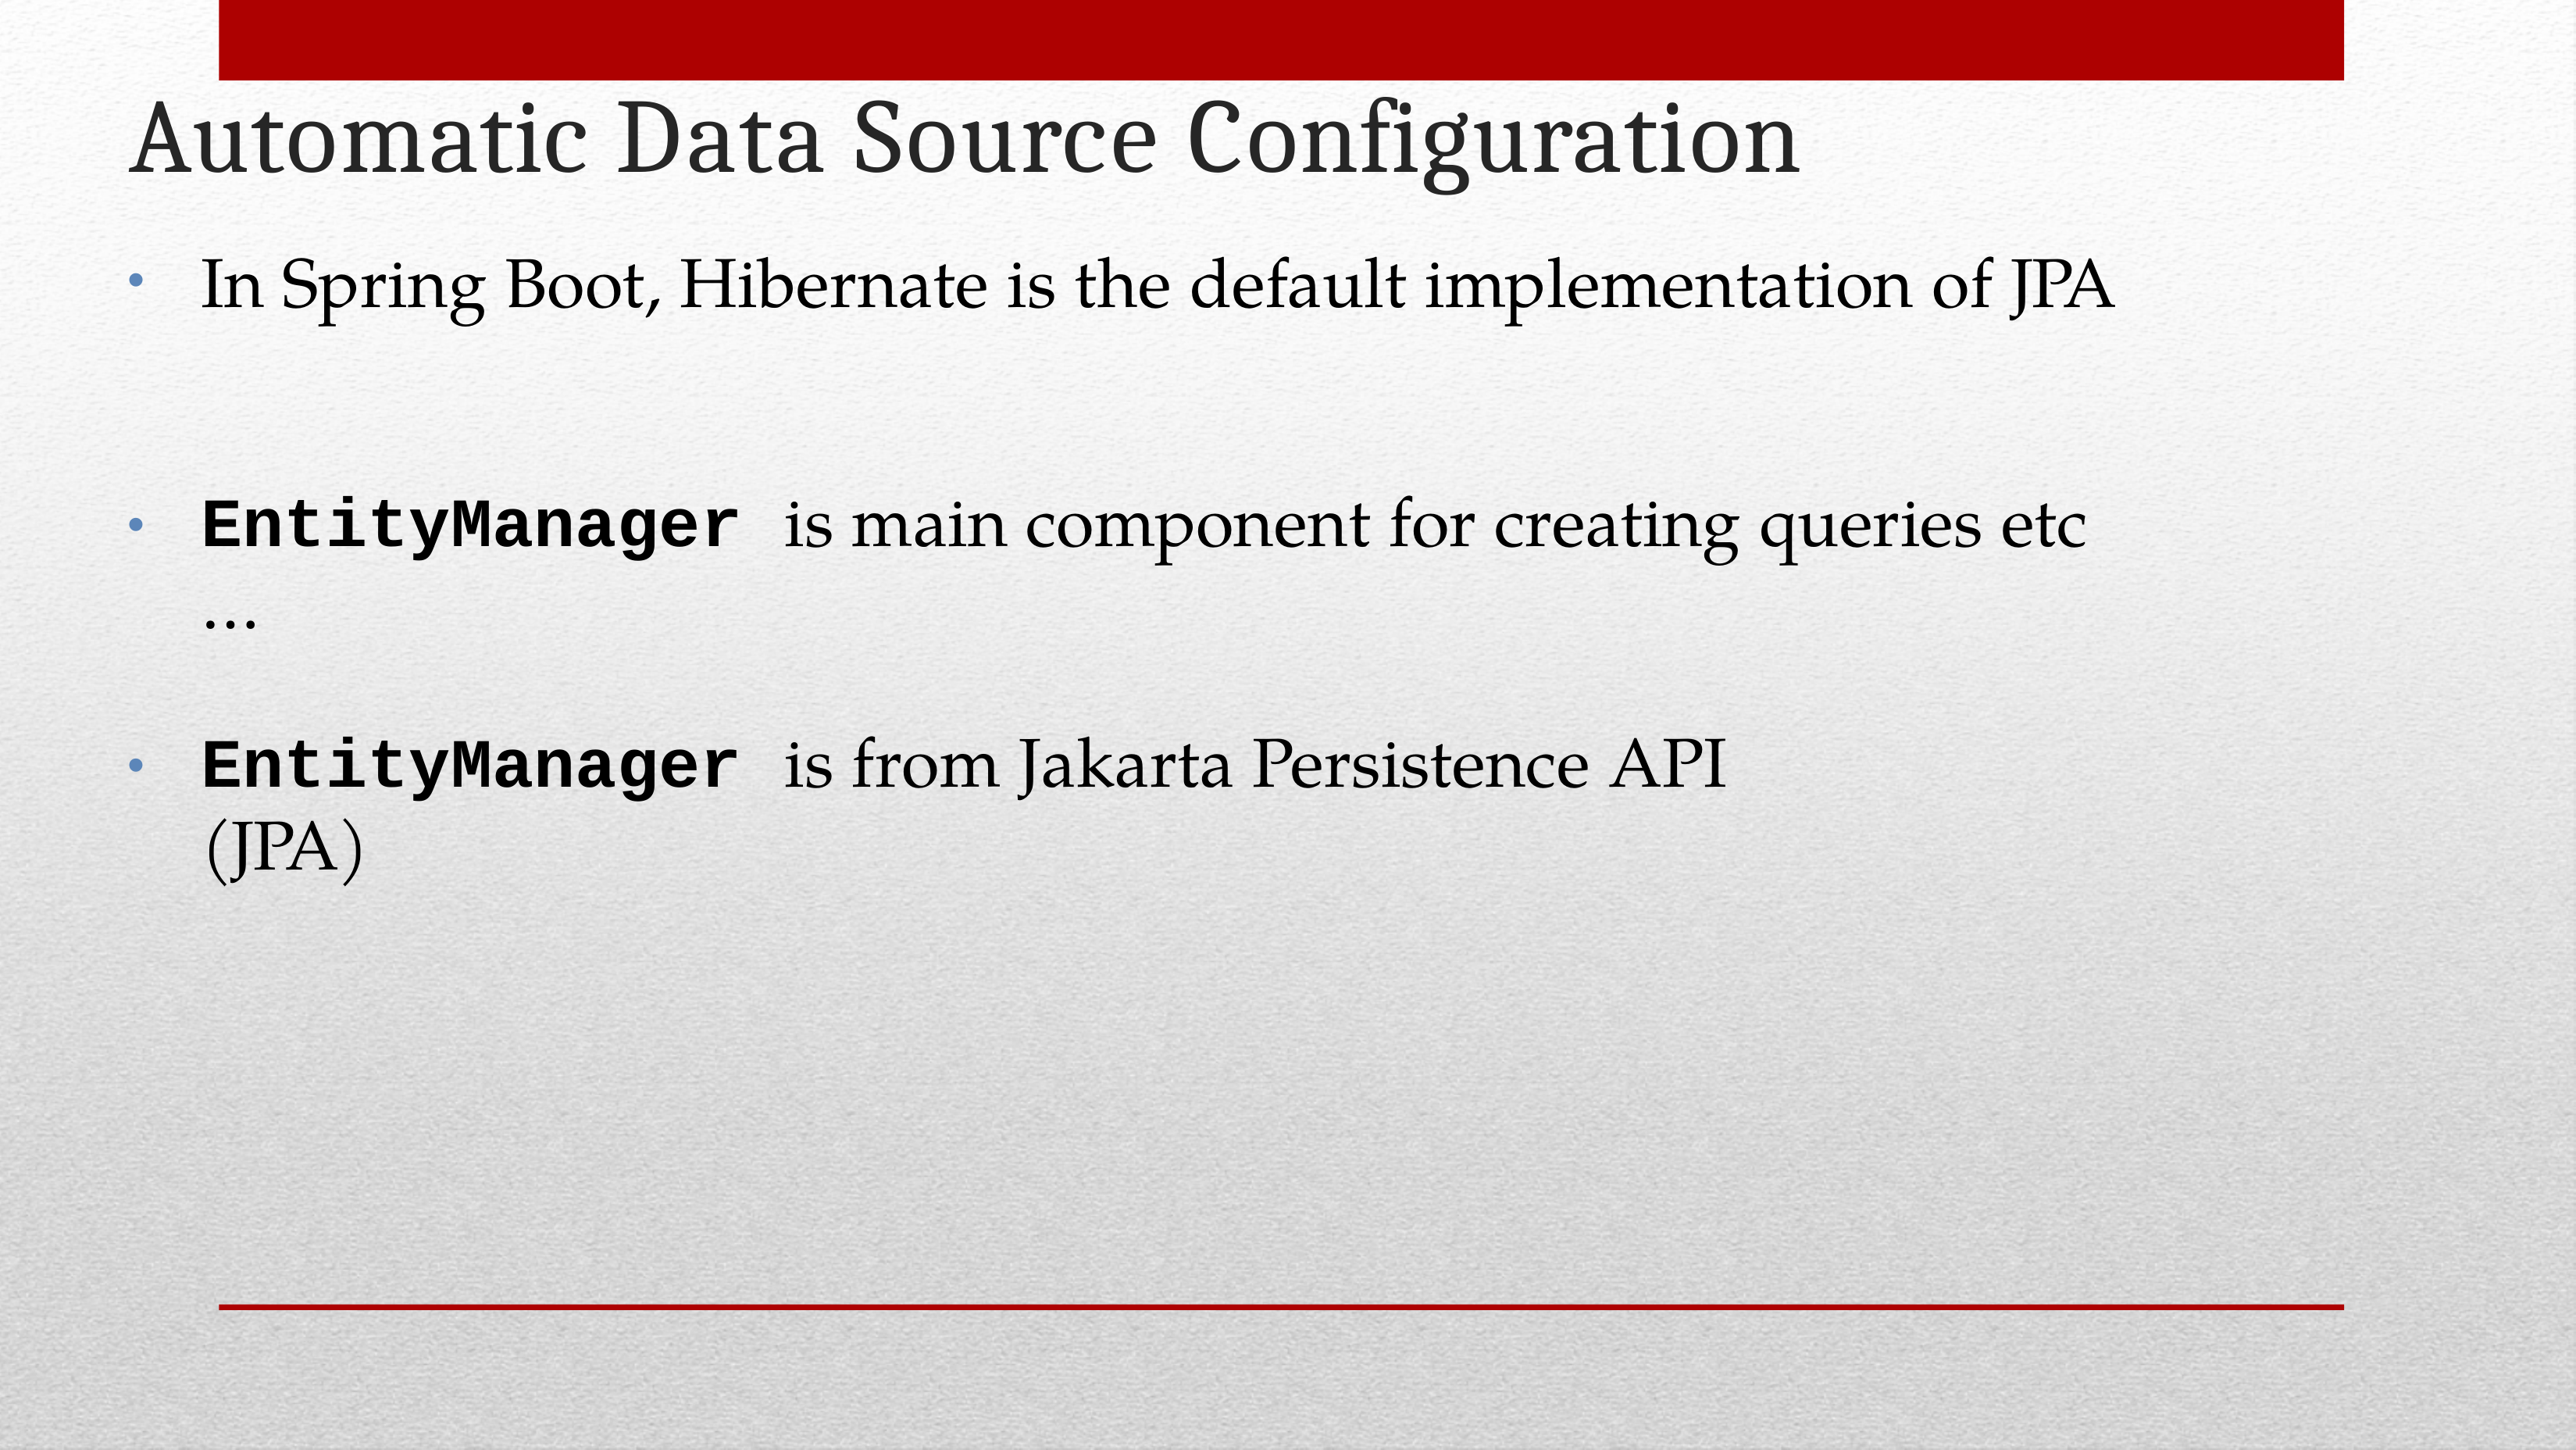

# Automatic Data Source Configuration
In Spring Boot, Hibernate is the default implementation of JPA
EntityManager is main component for creating queries etc …
•
EntityManager is from Jakarta Persistence API (JPA)
•